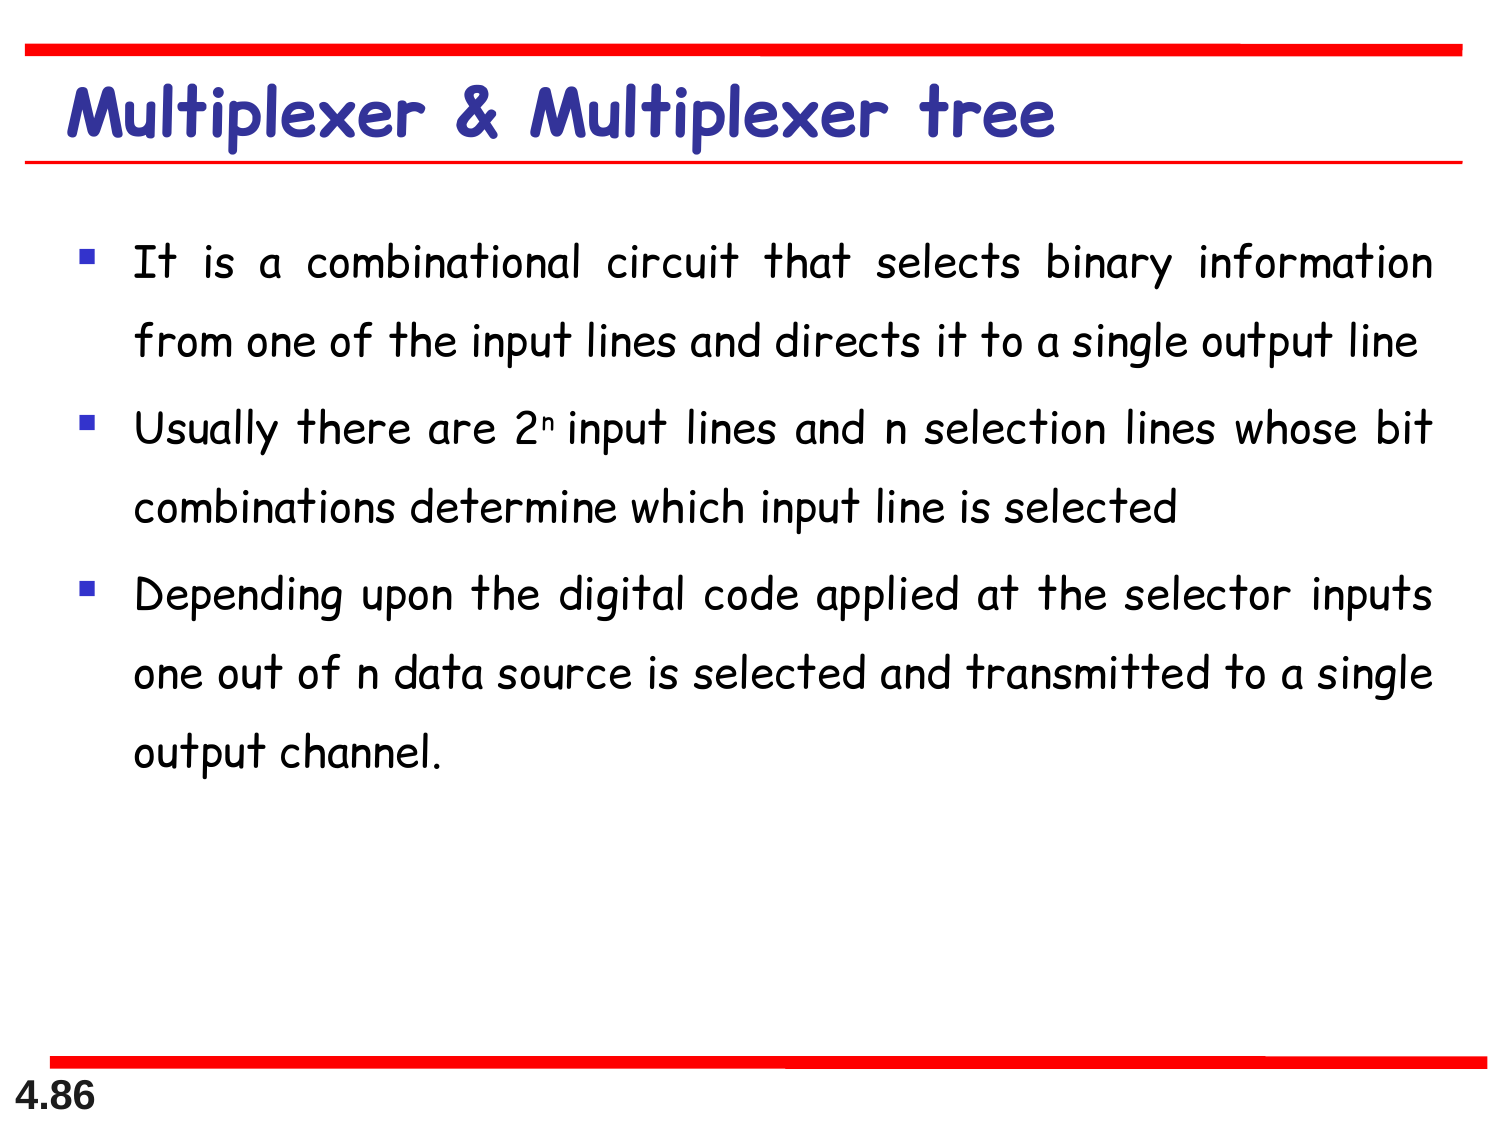

Multiplexer & Multiplexer tree

It is a combinational circuit that selects binary information from one of the input lines and directs it to a single output line
Usually there are 2n input lines and n selection lines whose bit combinations determine which input line is selected
Depending upon the digital code applied at the selector inputs one out of n data source is selected and transmitted to a single output channel.
4.86